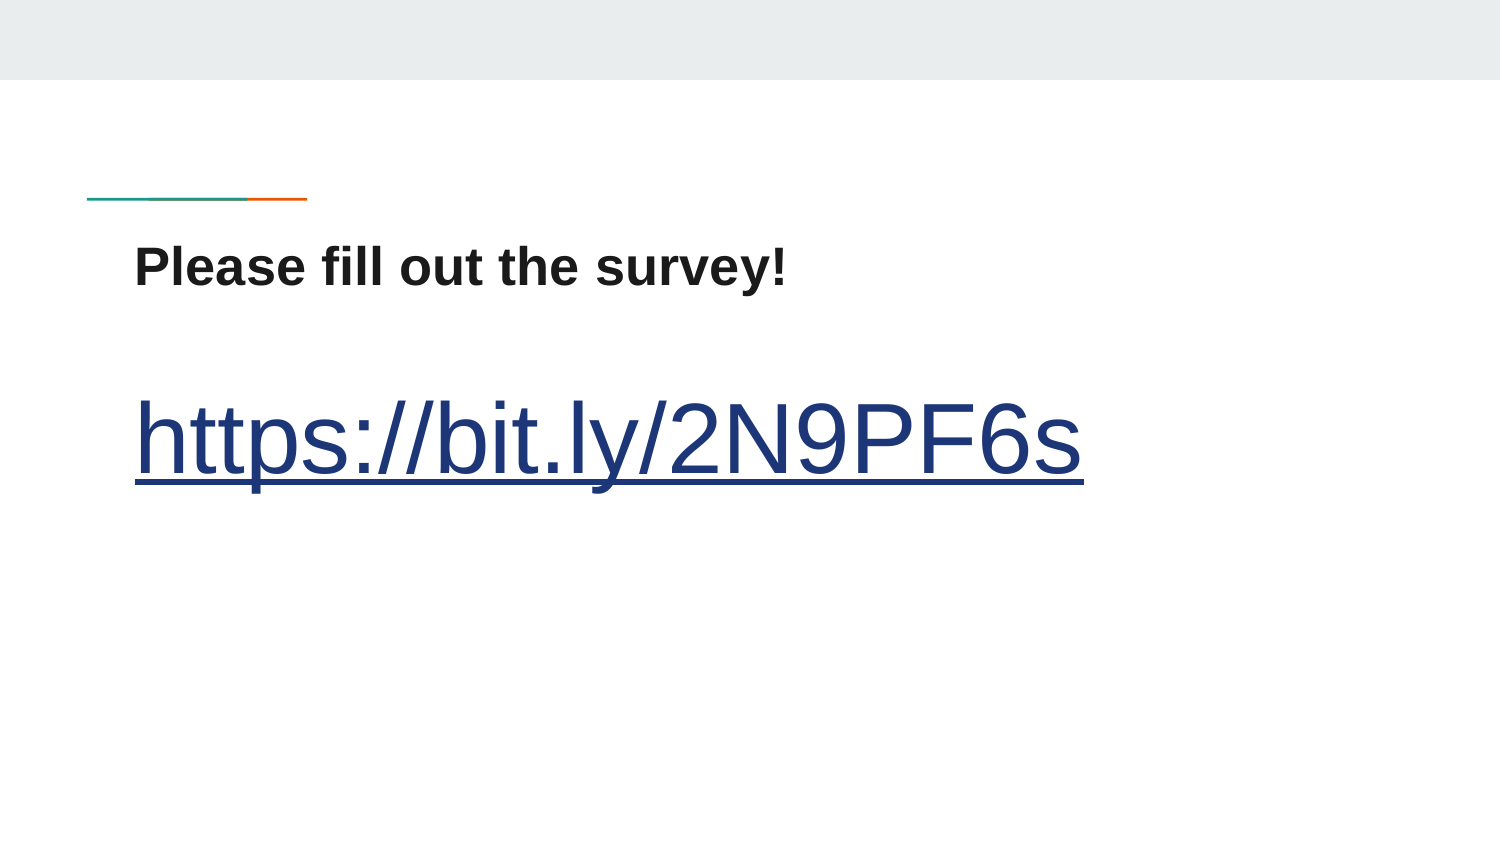

# Please fill out the survey!
https://bit.ly/2N9PF6s